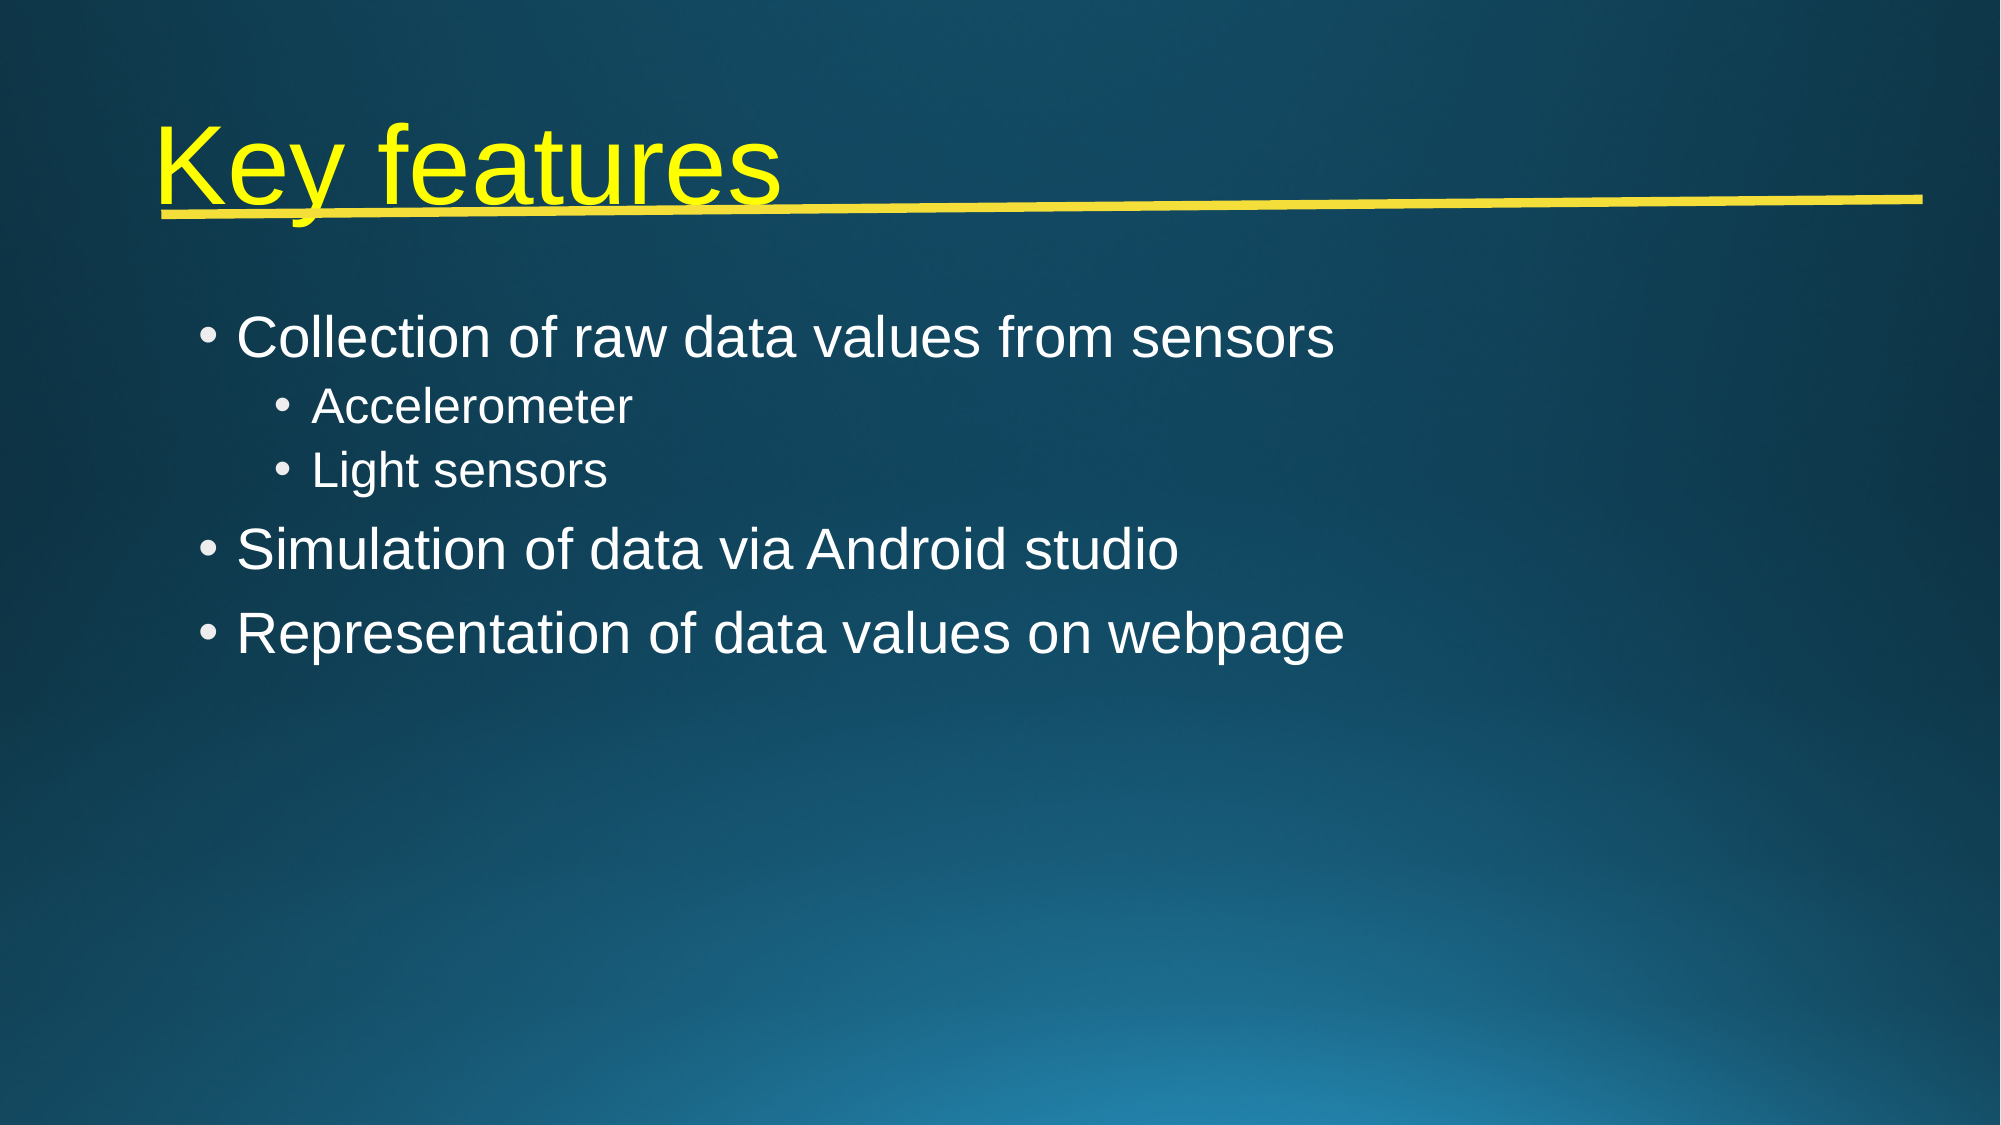

# Key features
Collection of raw data values from sensors
Accelerometer
Light sensors
Simulation of data via Android studio
Representation of data values on webpage